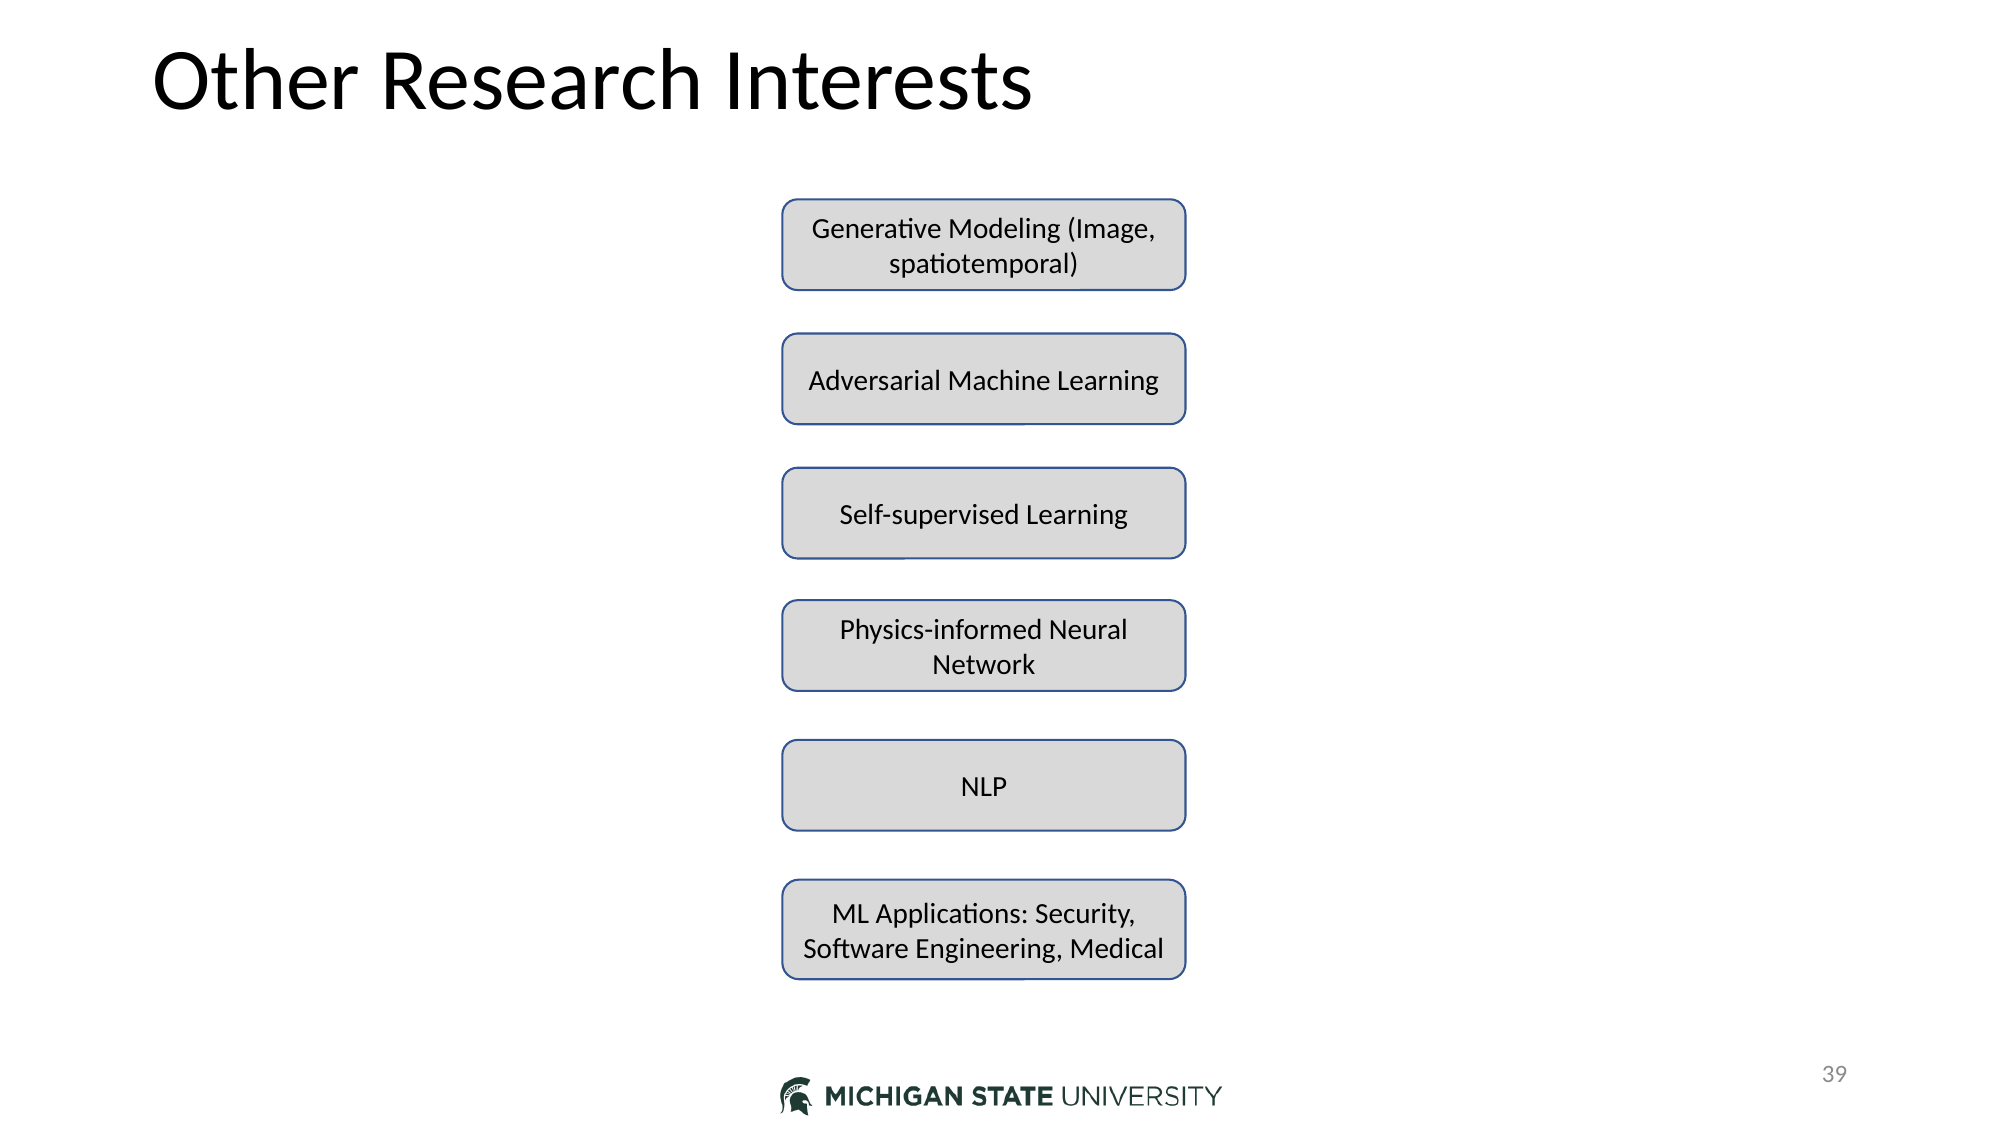

# Other Research Interests
Generative Modeling (Image, spatiotemporal)
Adversarial Machine Learning
Self-supervised Learning
Physics-informed Neural Network
NLP
ML Applications: Security, Software Engineering, Medical
39